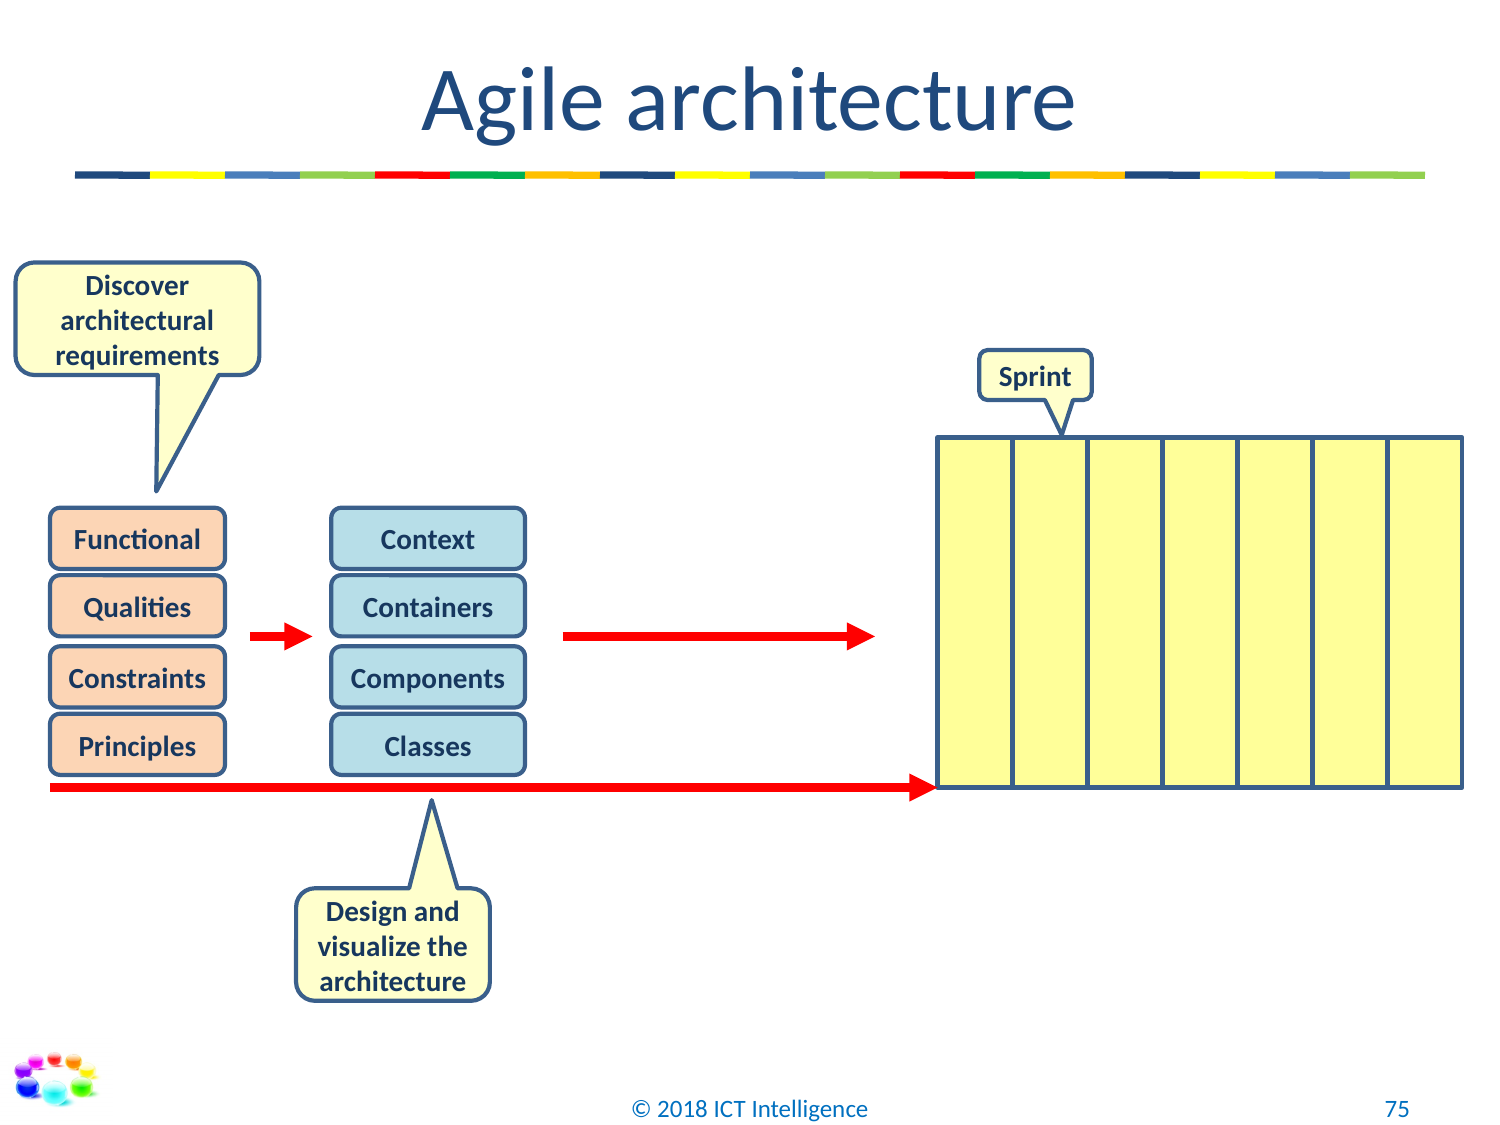

# Agile architecture
Discover architectural requirements
Sprint

Functional
Context
Qualities
Containers
Constraints
Components
Principles
Classes
Design and visualize the architecture
© 2018 ICT Intelligence
75